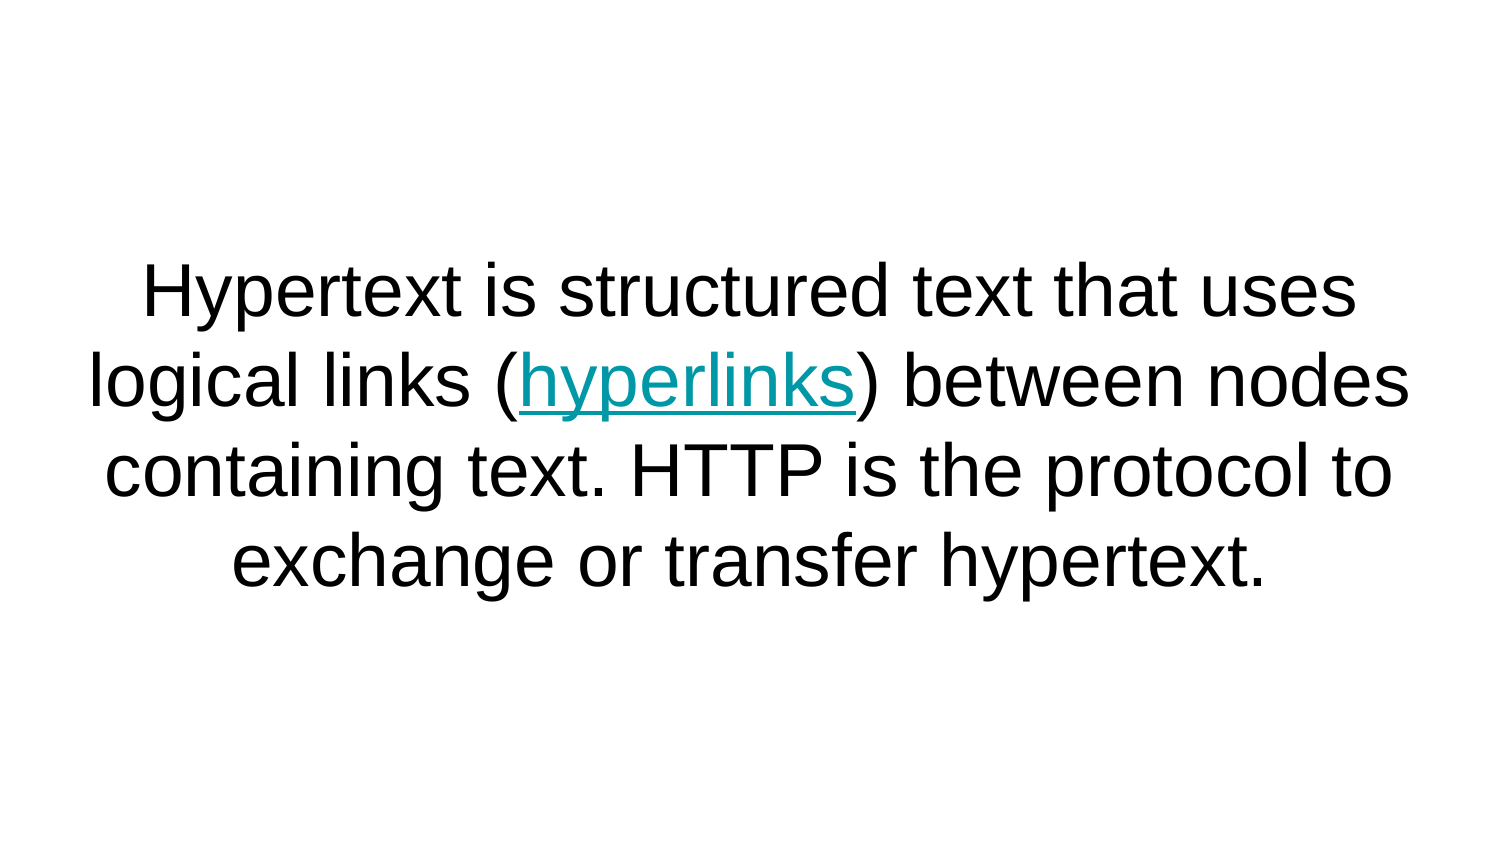

# Hypertext is structured text that uses logical links (hyperlinks) between nodes containing text. HTTP is the protocol to exchange or transfer hypertext.